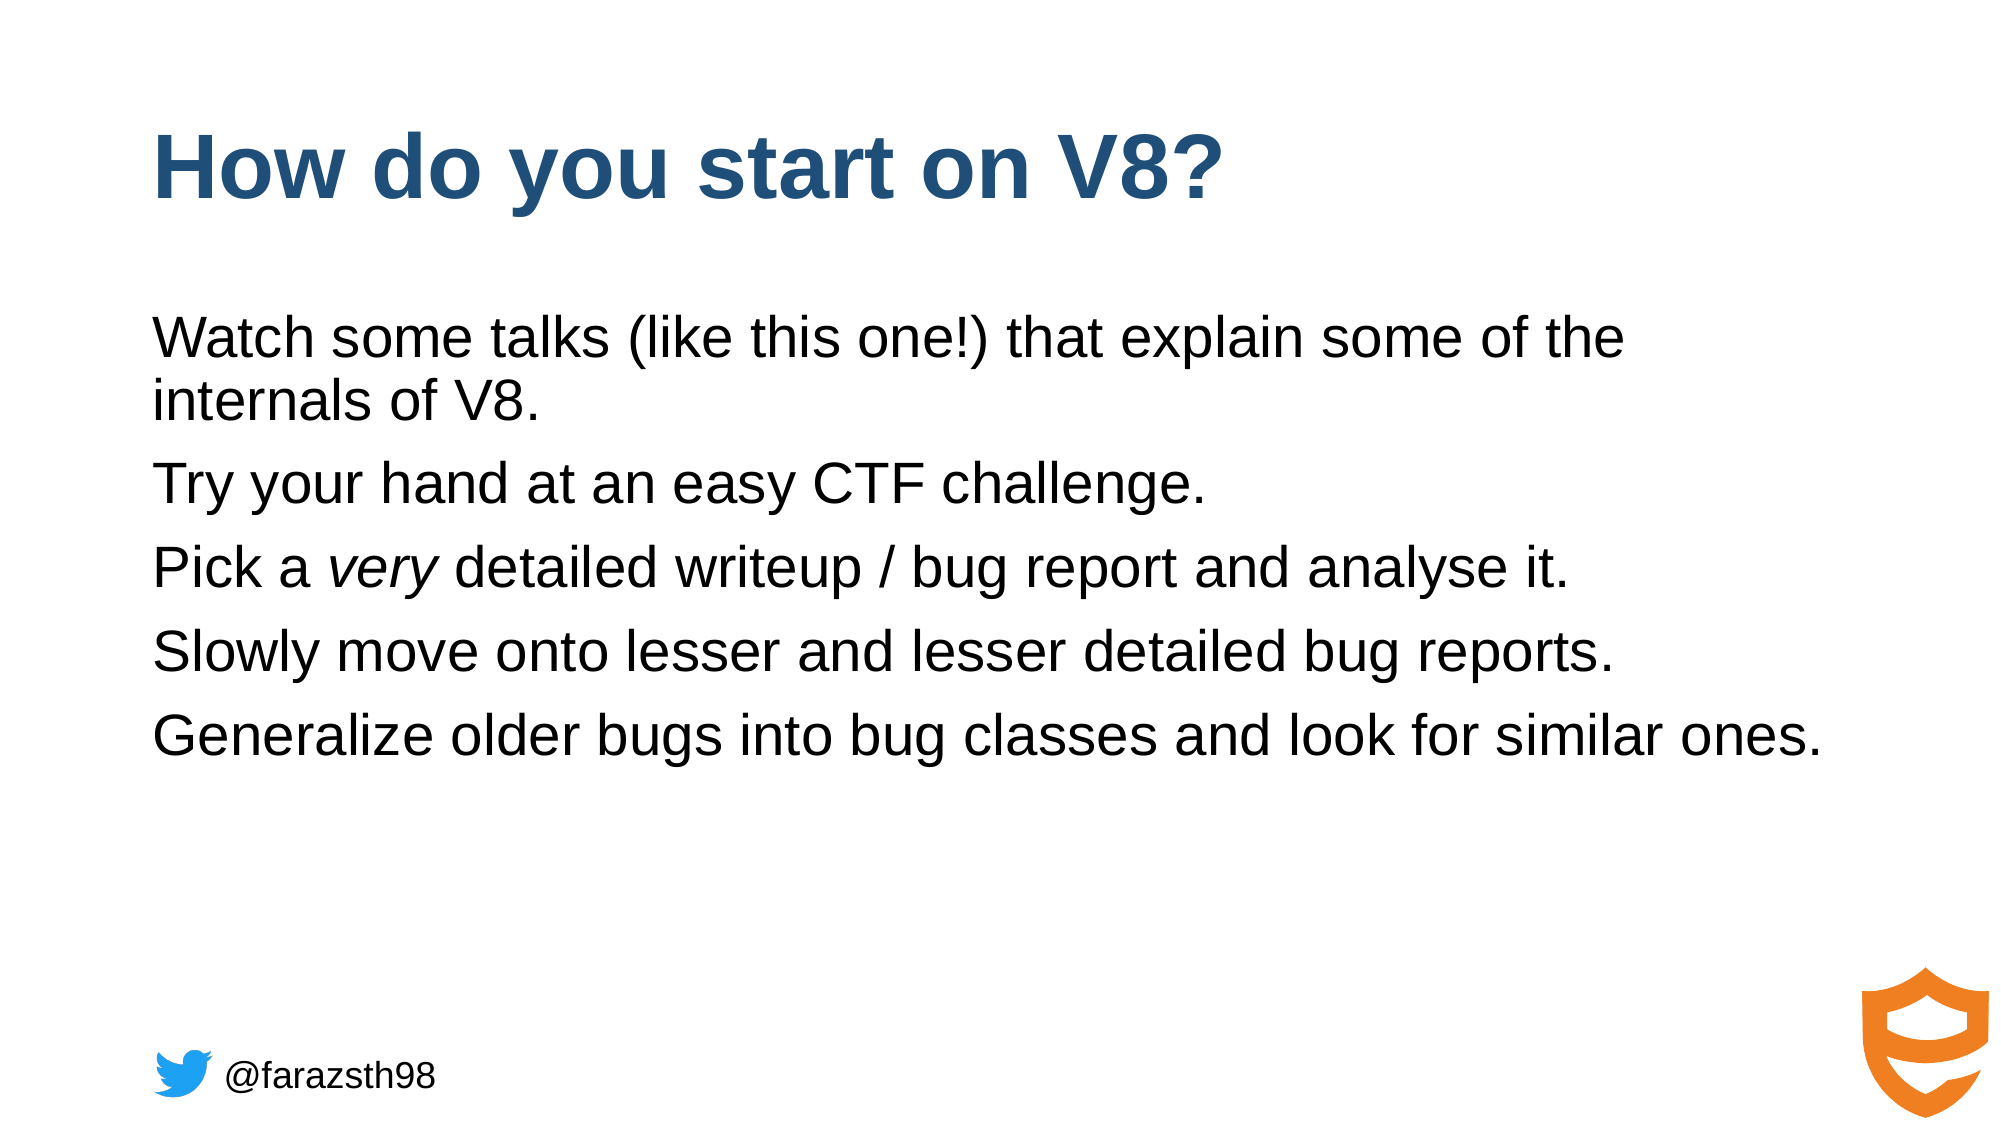

# How do you start on V8?
Watch some talks (like this one!) that explain some of the internals of V8.
Try your hand at an easy CTF challenge.
Pick a very detailed writeup / bug report and analyse it.
Slowly move onto lesser and lesser detailed bug reports.
Generalize older bugs into bug classes and look for similar ones.